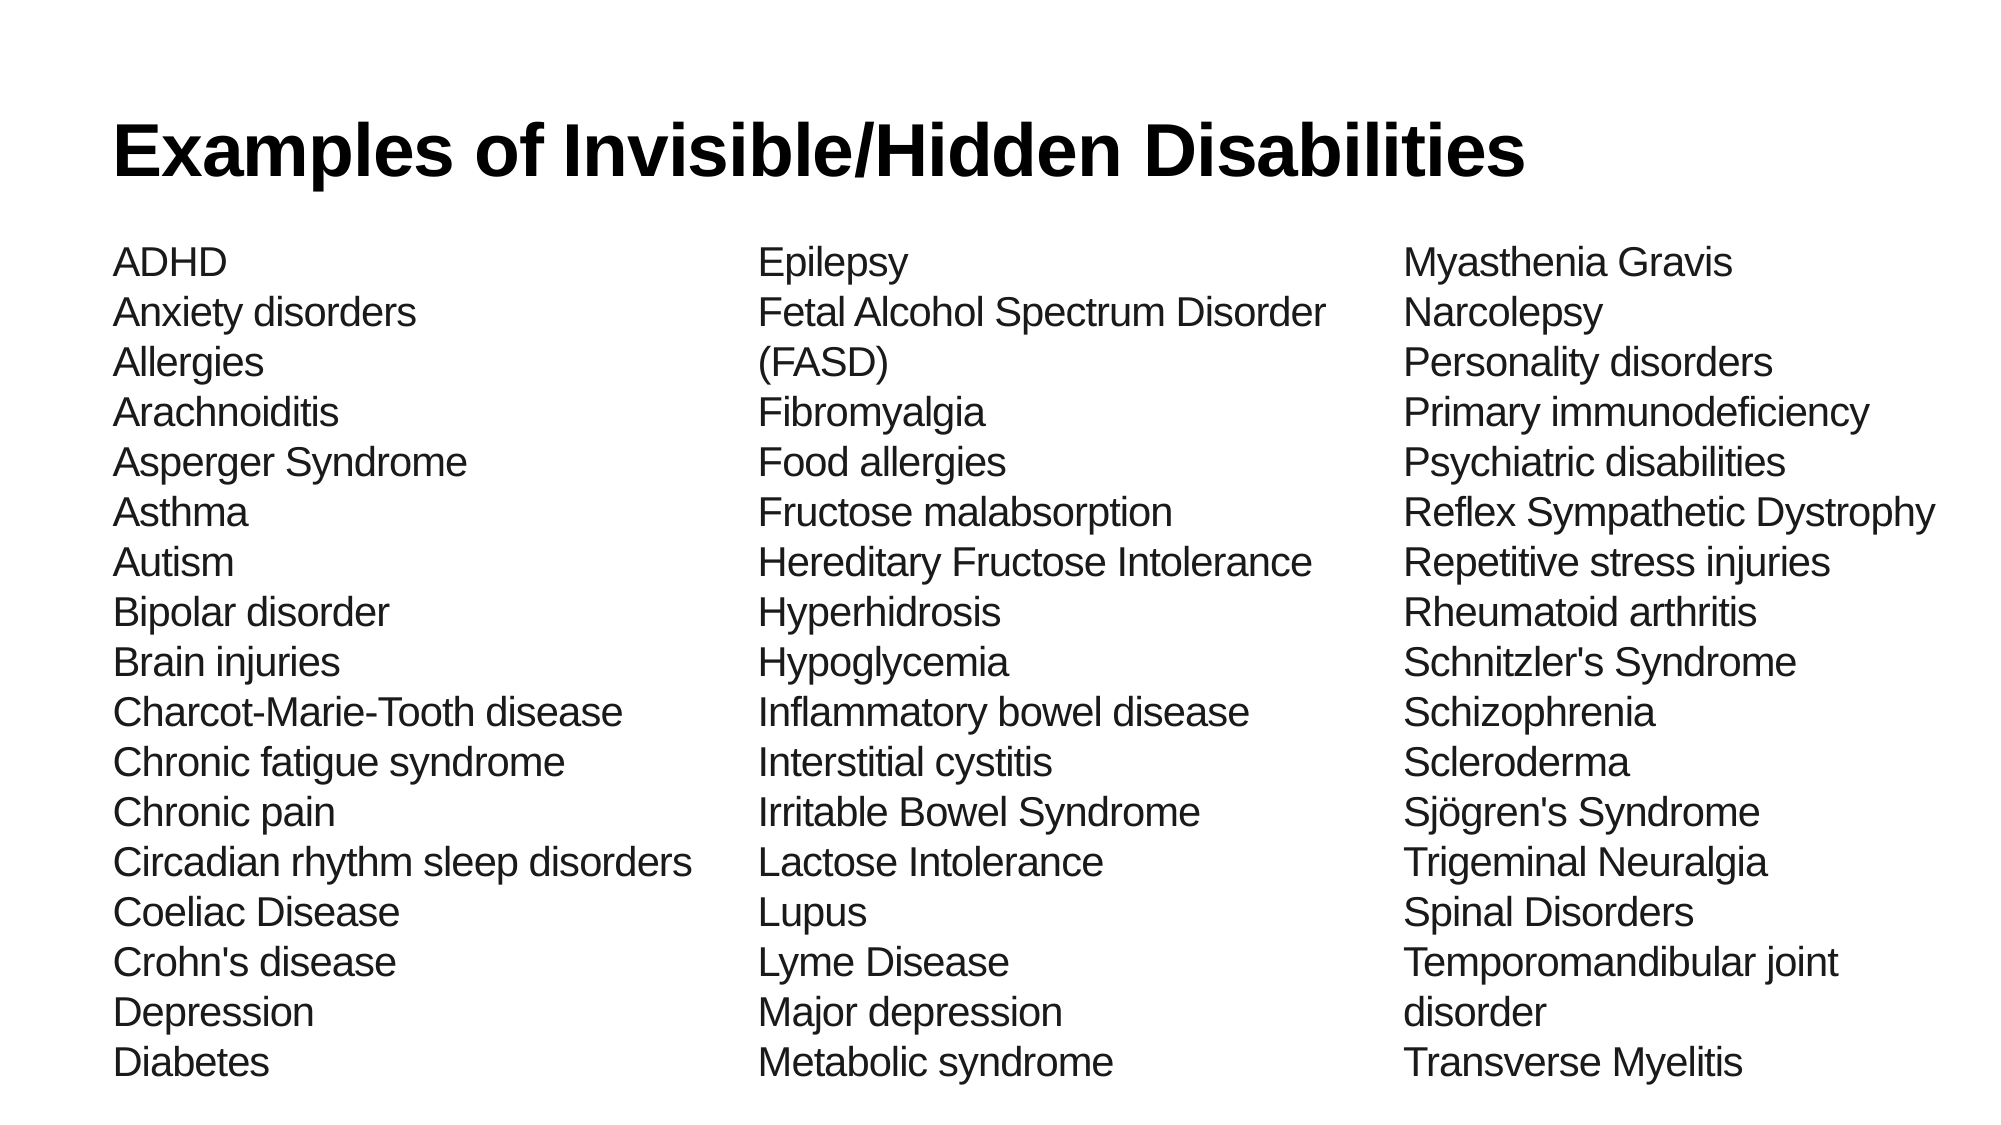

# Examples of Invisible/Hidden Disabilities
Myasthenia Gravis
Narcolepsy
Personality disorders
Primary immunodeficiency
Psychiatric disabilities
Reflex Sympathetic Dystrophy
Repetitive stress injuries
Rheumatoid arthritis
Schnitzler's Syndrome
Schizophrenia
Scleroderma
Sjögren's Syndrome
Trigeminal Neuralgia
Spinal Disorders
Temporomandibular joint disorder
Transverse Myelitis
Epilepsy
Fetal Alcohol Spectrum Disorder (FASD)
Fibromyalgia
Food allergies
Fructose malabsorption
Hereditary Fructose Intolerance
Hyperhidrosis
Hypoglycemia
Inflammatory bowel disease
Interstitial cystitis
Irritable Bowel Syndrome
Lactose Intolerance
Lupus
Lyme Disease
Major depression
Metabolic syndrome
ADHD
Anxiety disorders
Allergies
Arachnoiditis
Asperger Syndrome
Asthma
Autism
Bipolar disorder
Brain injuries
Charcot-Marie-Tooth disease
Chronic fatigue syndrome
Chronic pain
Circadian rhythm sleep disorders
Coeliac Disease
Crohn's disease
Depression
Diabetes